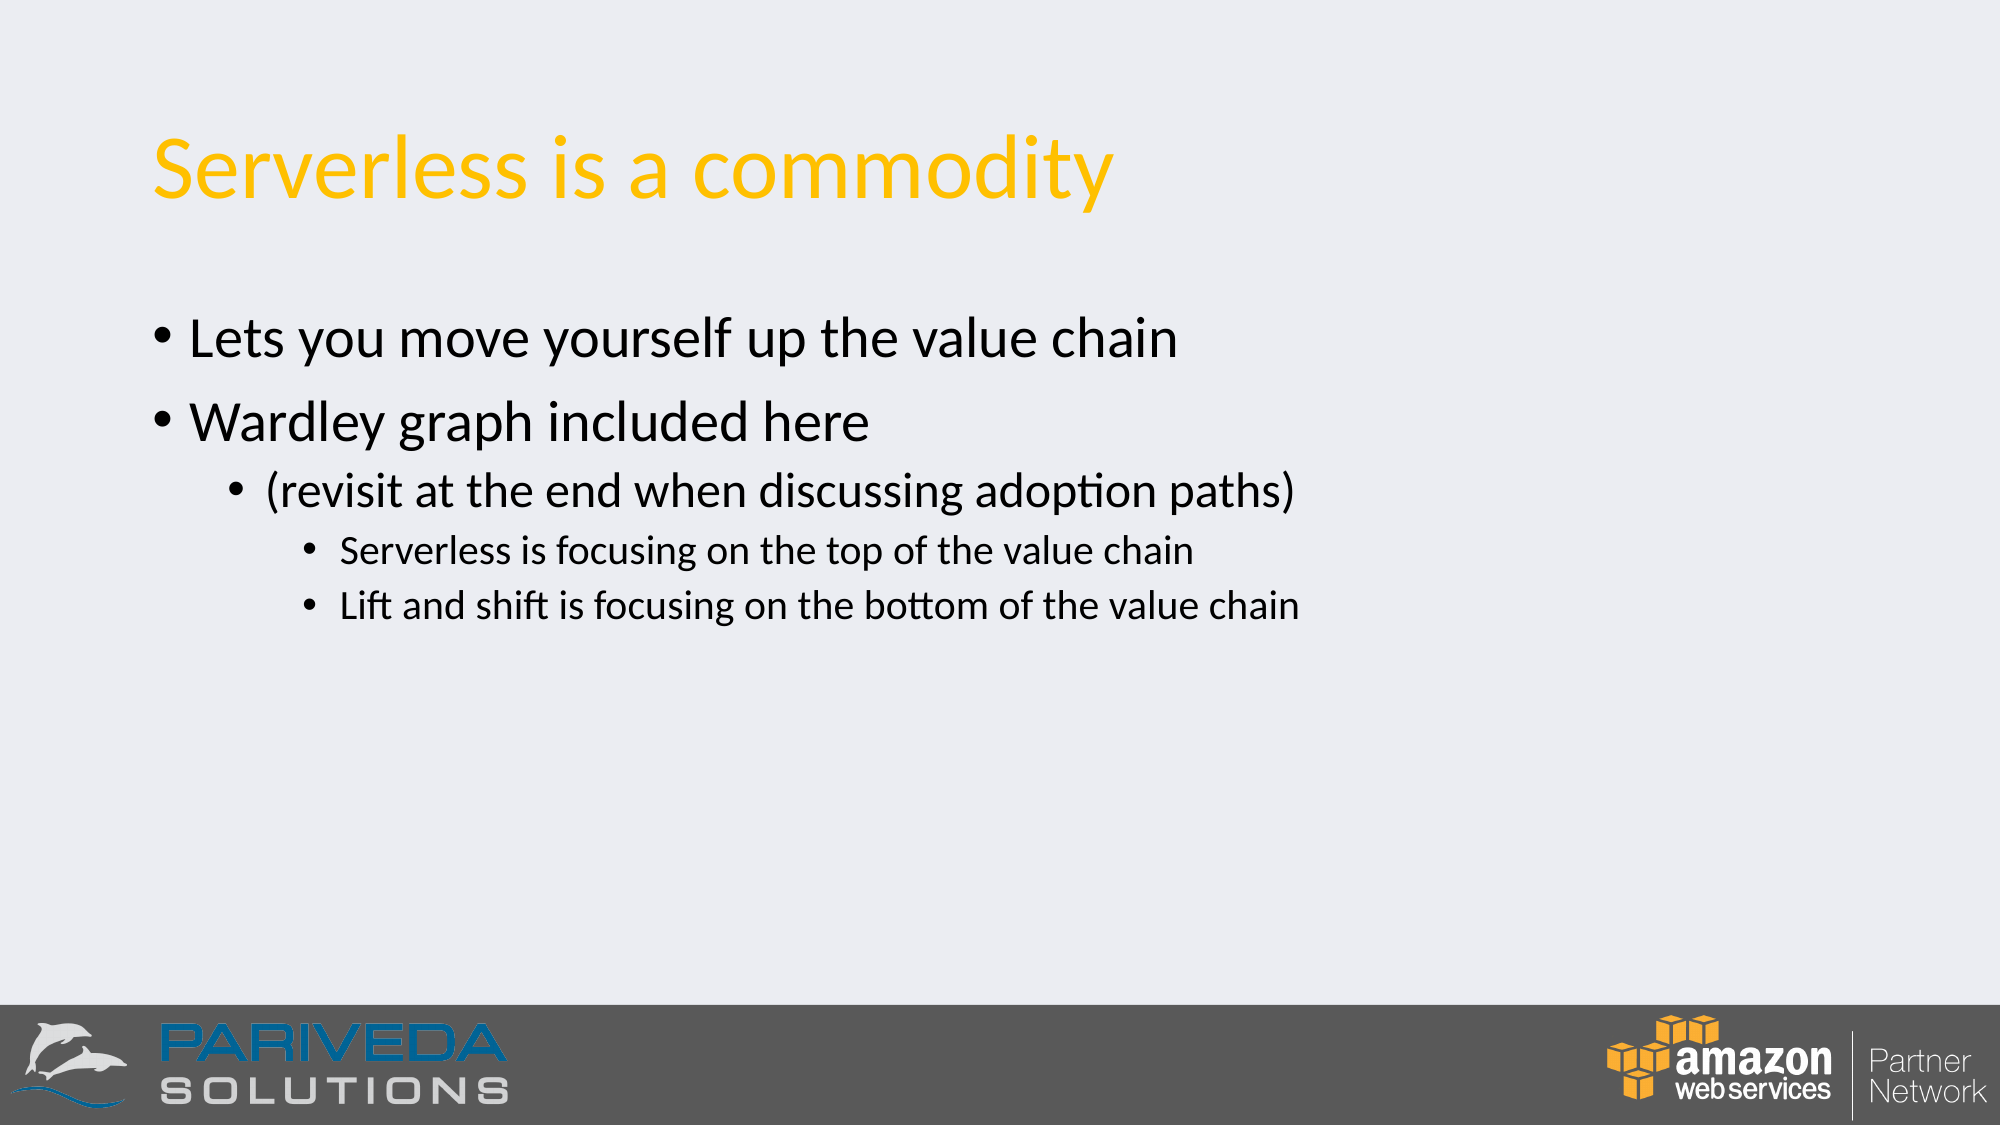

# Serverless is a commodity
Lets you move yourself up the value chain
Wardley graph included here
(revisit at the end when discussing adoption paths)
Serverless is focusing on the top of the value chain
Lift and shift is focusing on the bottom of the value chain